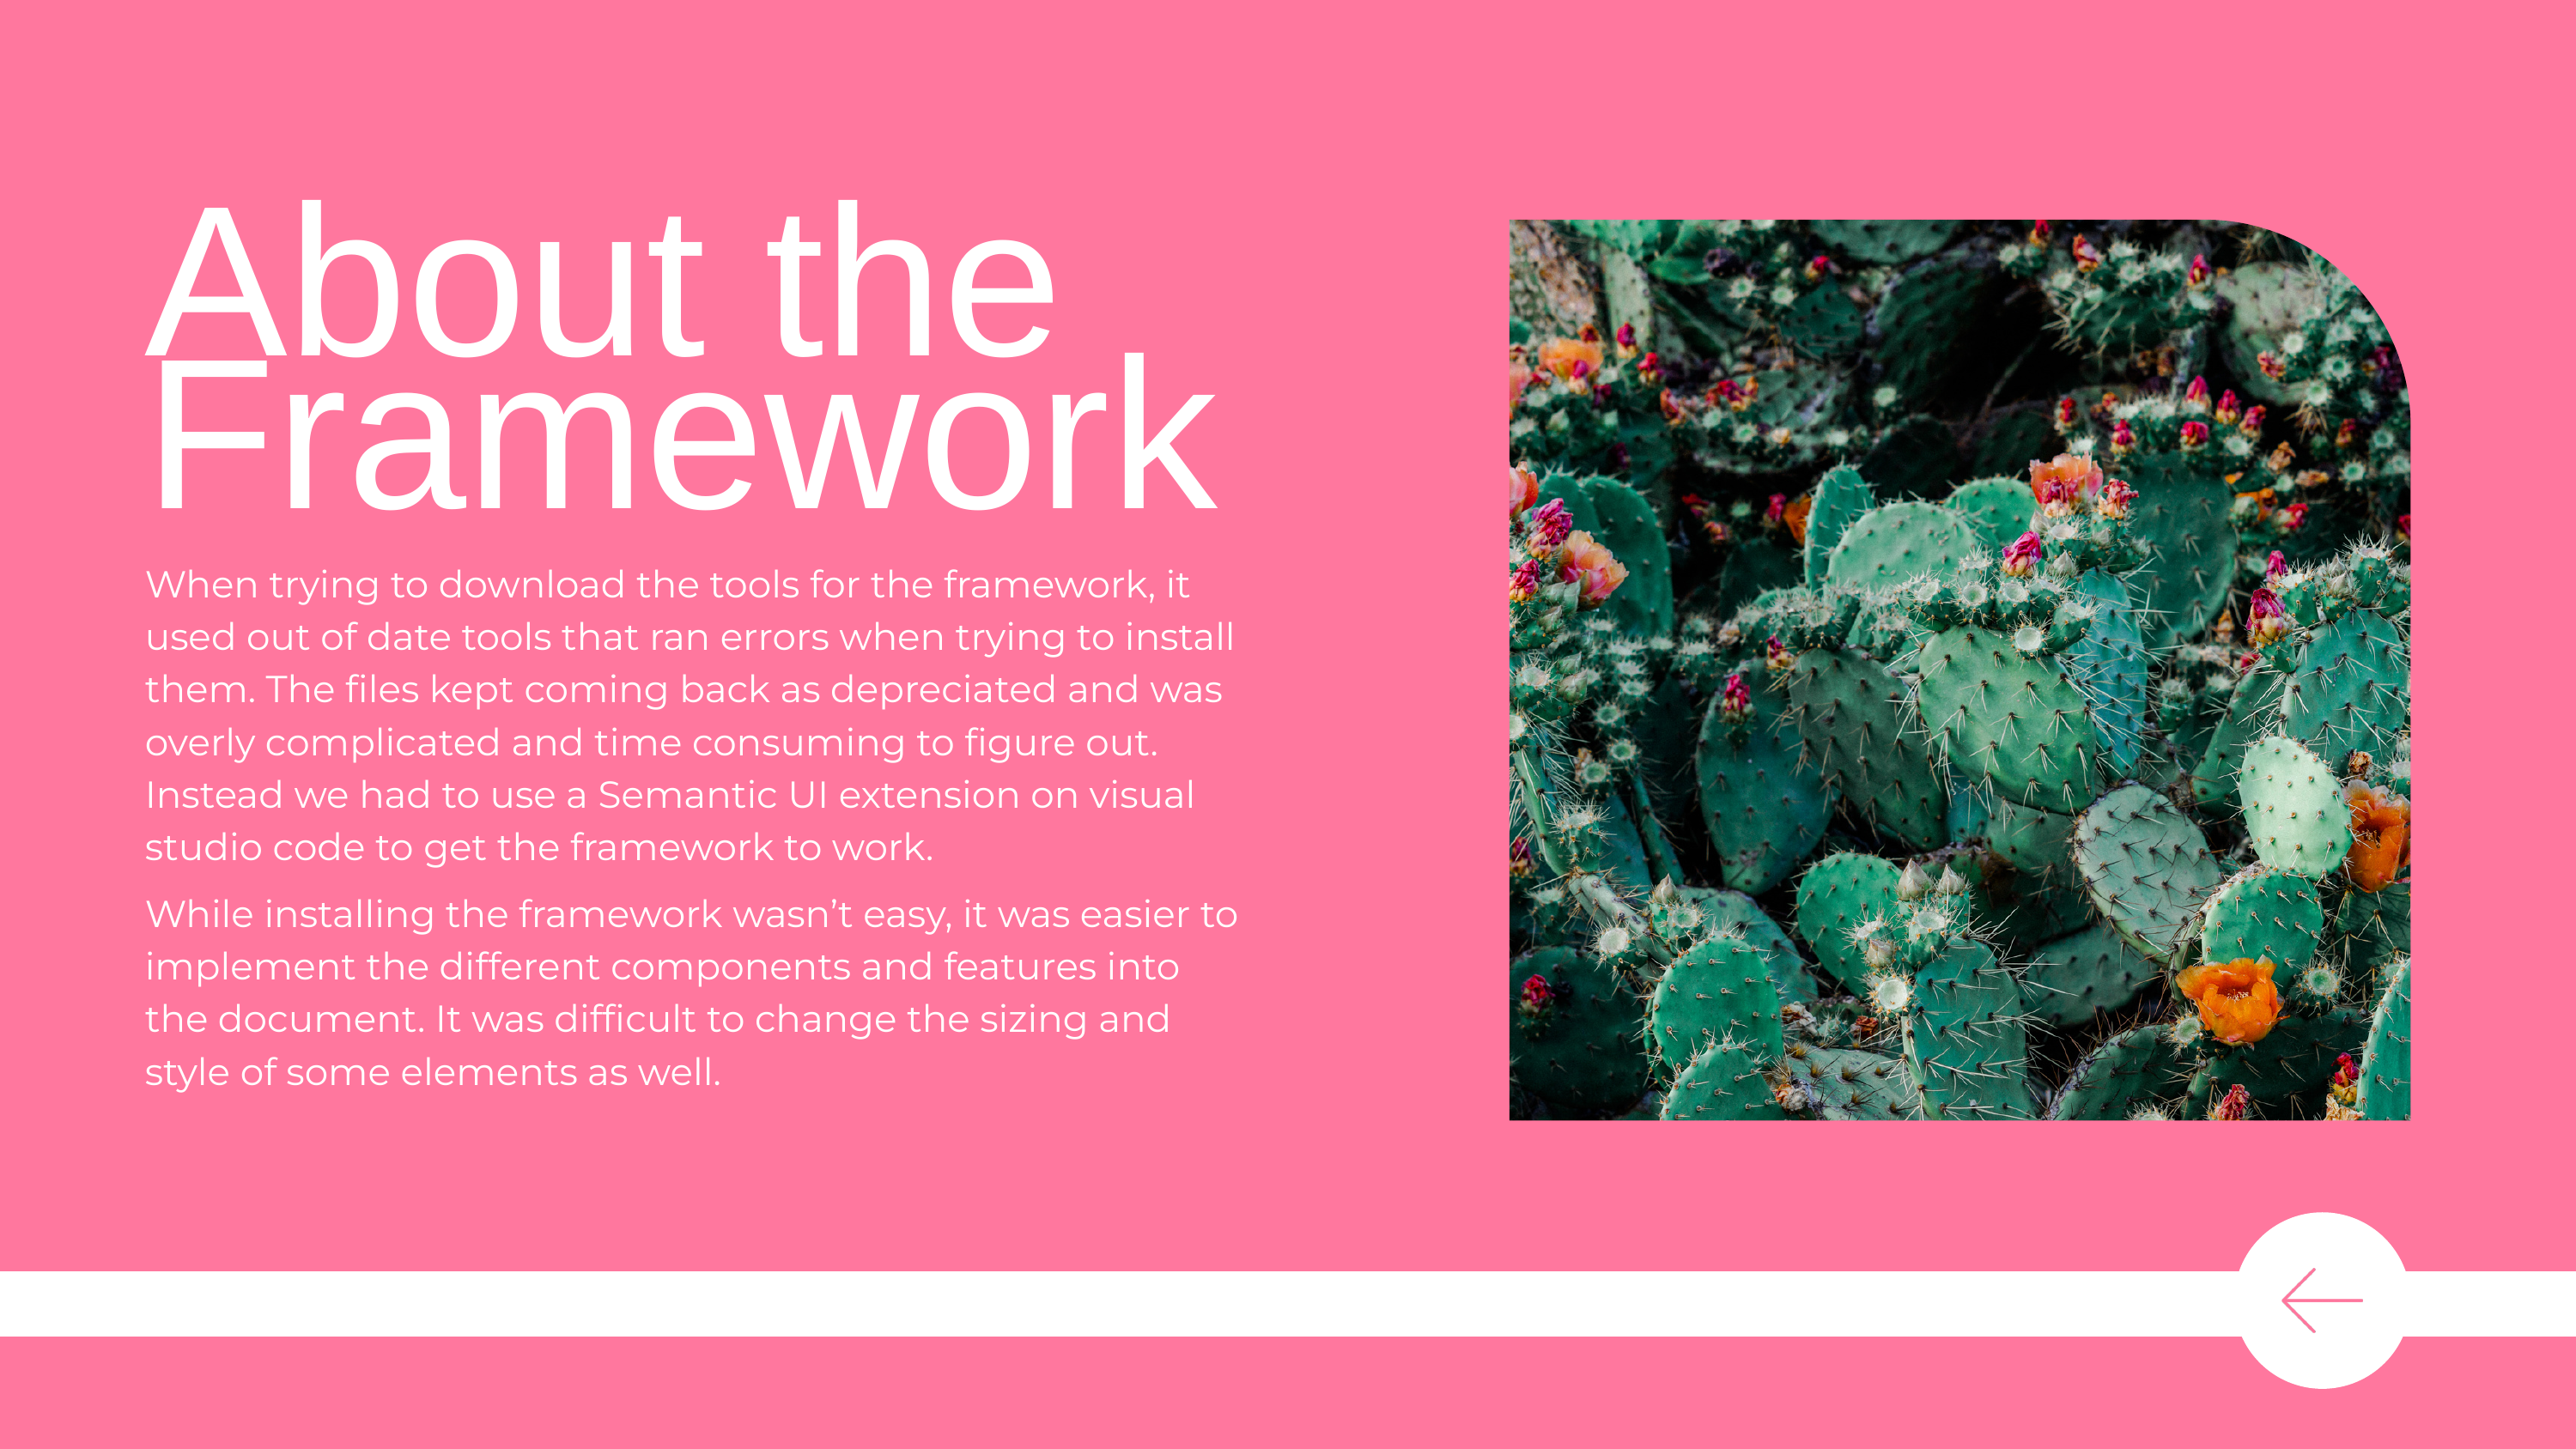

About the Framework
When trying to download the tools for the framework, it used out of date tools that ran errors when trying to install them. The files kept coming back as depreciated and was overly complicated and time consuming to figure out. Instead we had to use a Semantic UI extension on visual studio code to get the framework to work.
While installing the framework wasn’t easy, it was easier to implement the different components and features into the document. It was difficult to change the sizing and style of some elements as well.